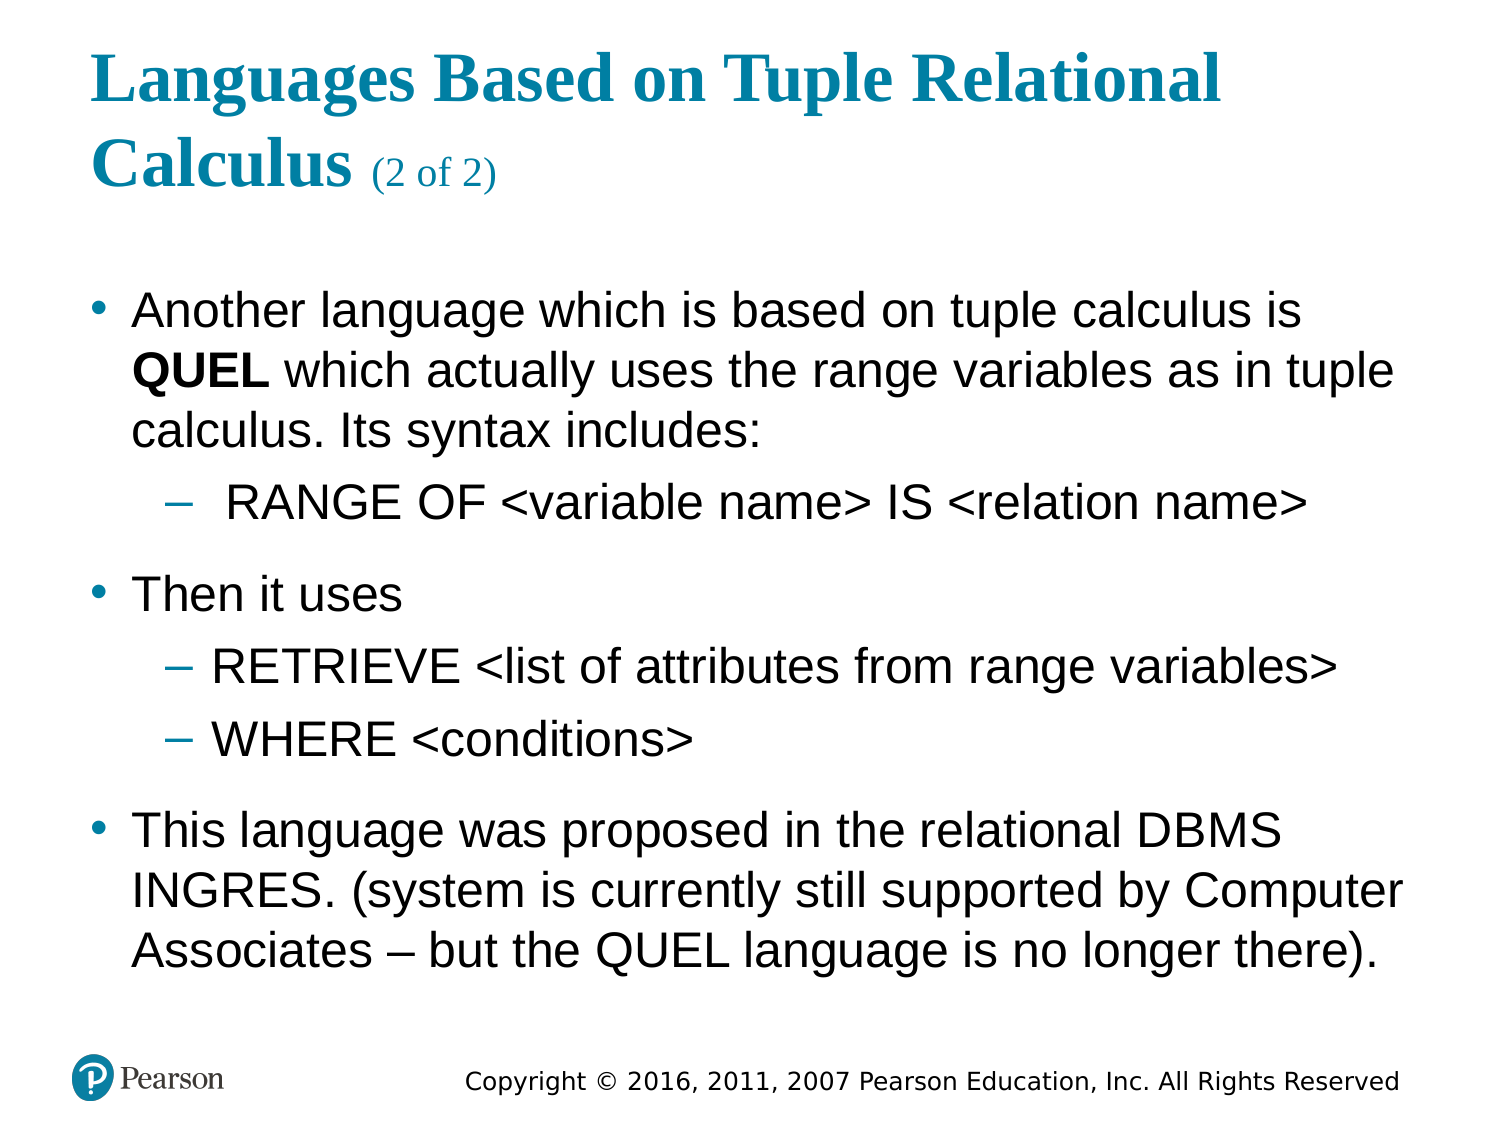

# Languages Based on Tuple Relational Calculus (2 of 2)
Another language which is based on tuple calculus is QUEL which actually uses the range variables as in tuple calculus. Its syntax includes:
 RANGE OF <variable name> IS <relation name>
Then it uses
RETRIEVE <list of attributes from range variables>
WHERE <conditions>
This language was proposed in the relational D B M S INGRES. (system is currently still supported by Computer Associates – but the QUEL language is no longer there).